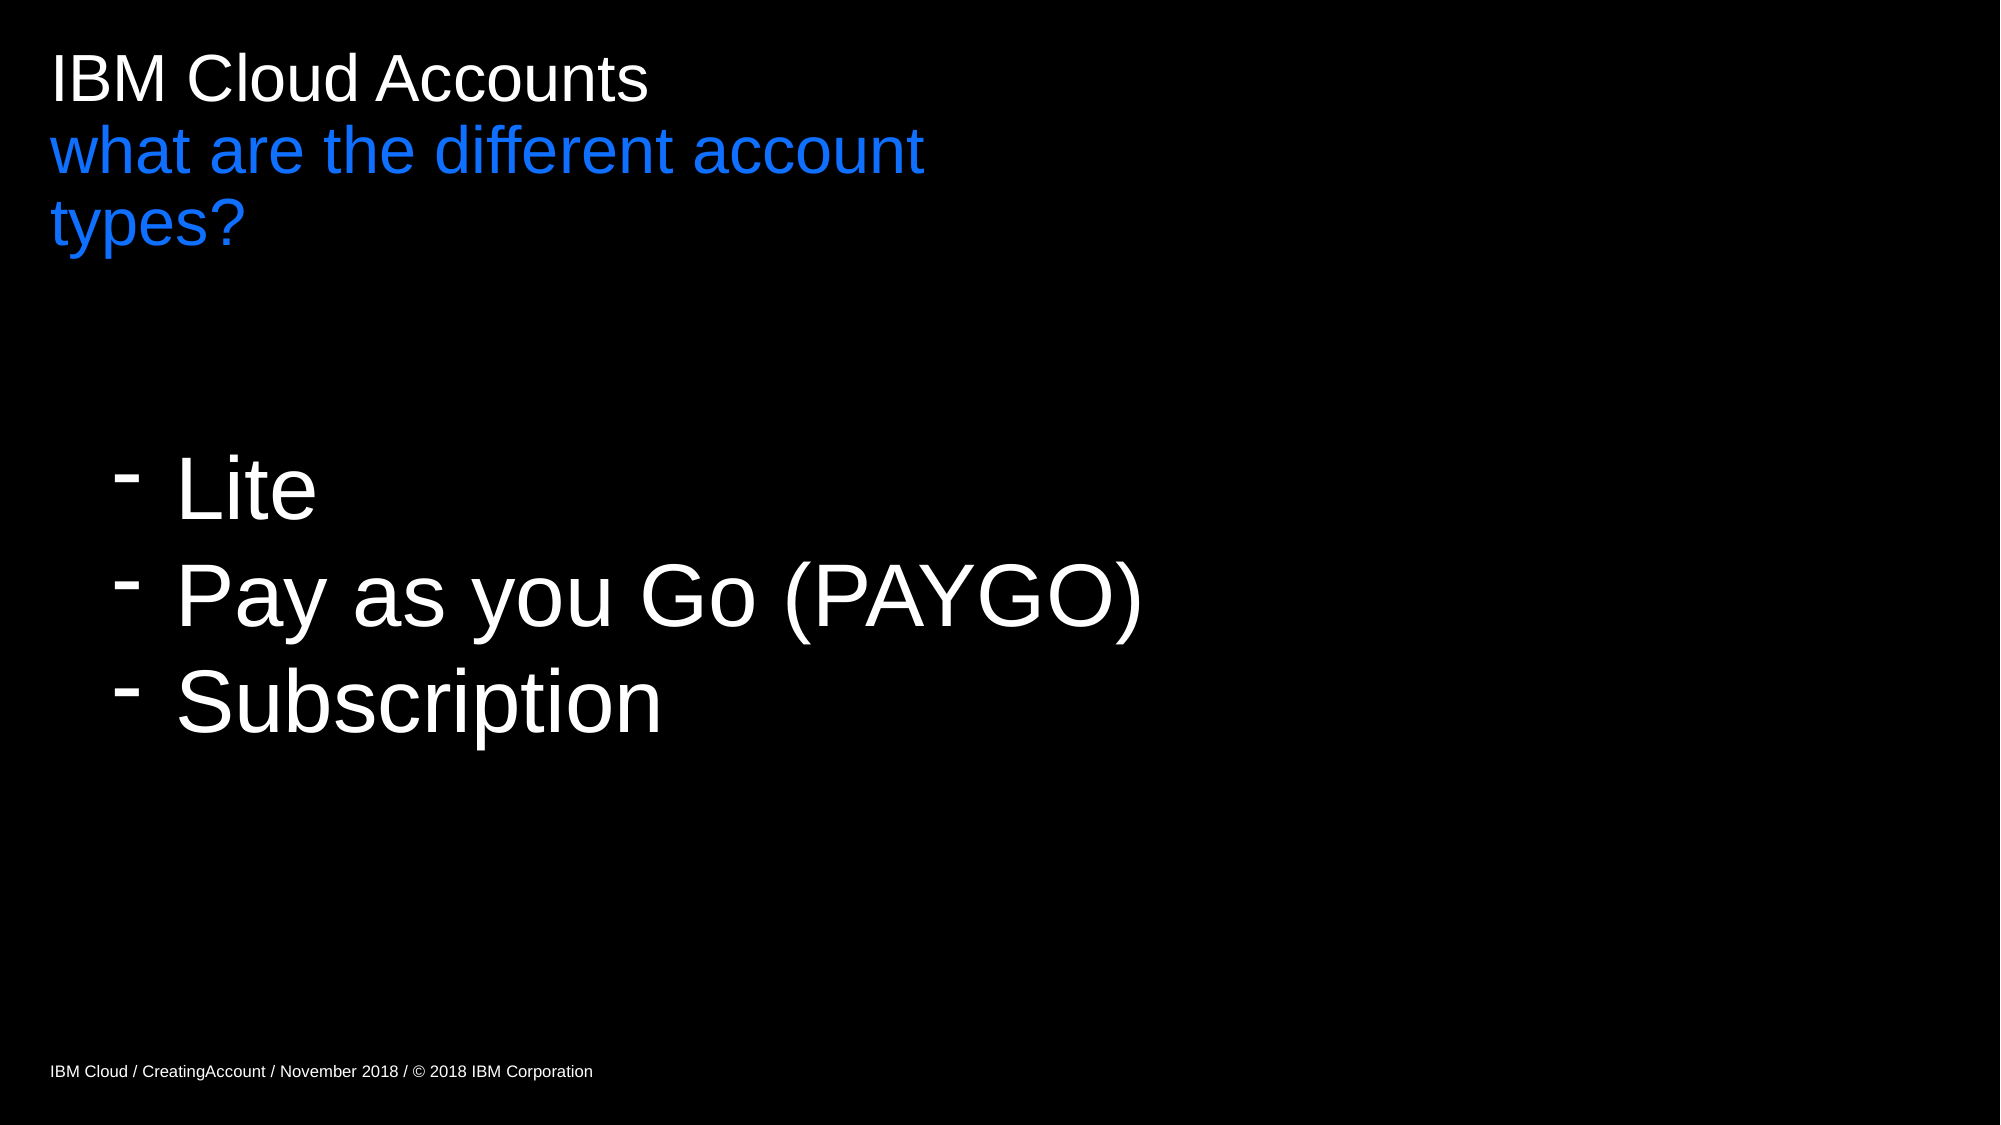

# IBM Cloud Accounts what are the different account types?
Lite
Pay as you Go (PAYGO)
Subscription

IBM Cloud / CreatingAccount / November 2018 / © 2018 IBM Corporation